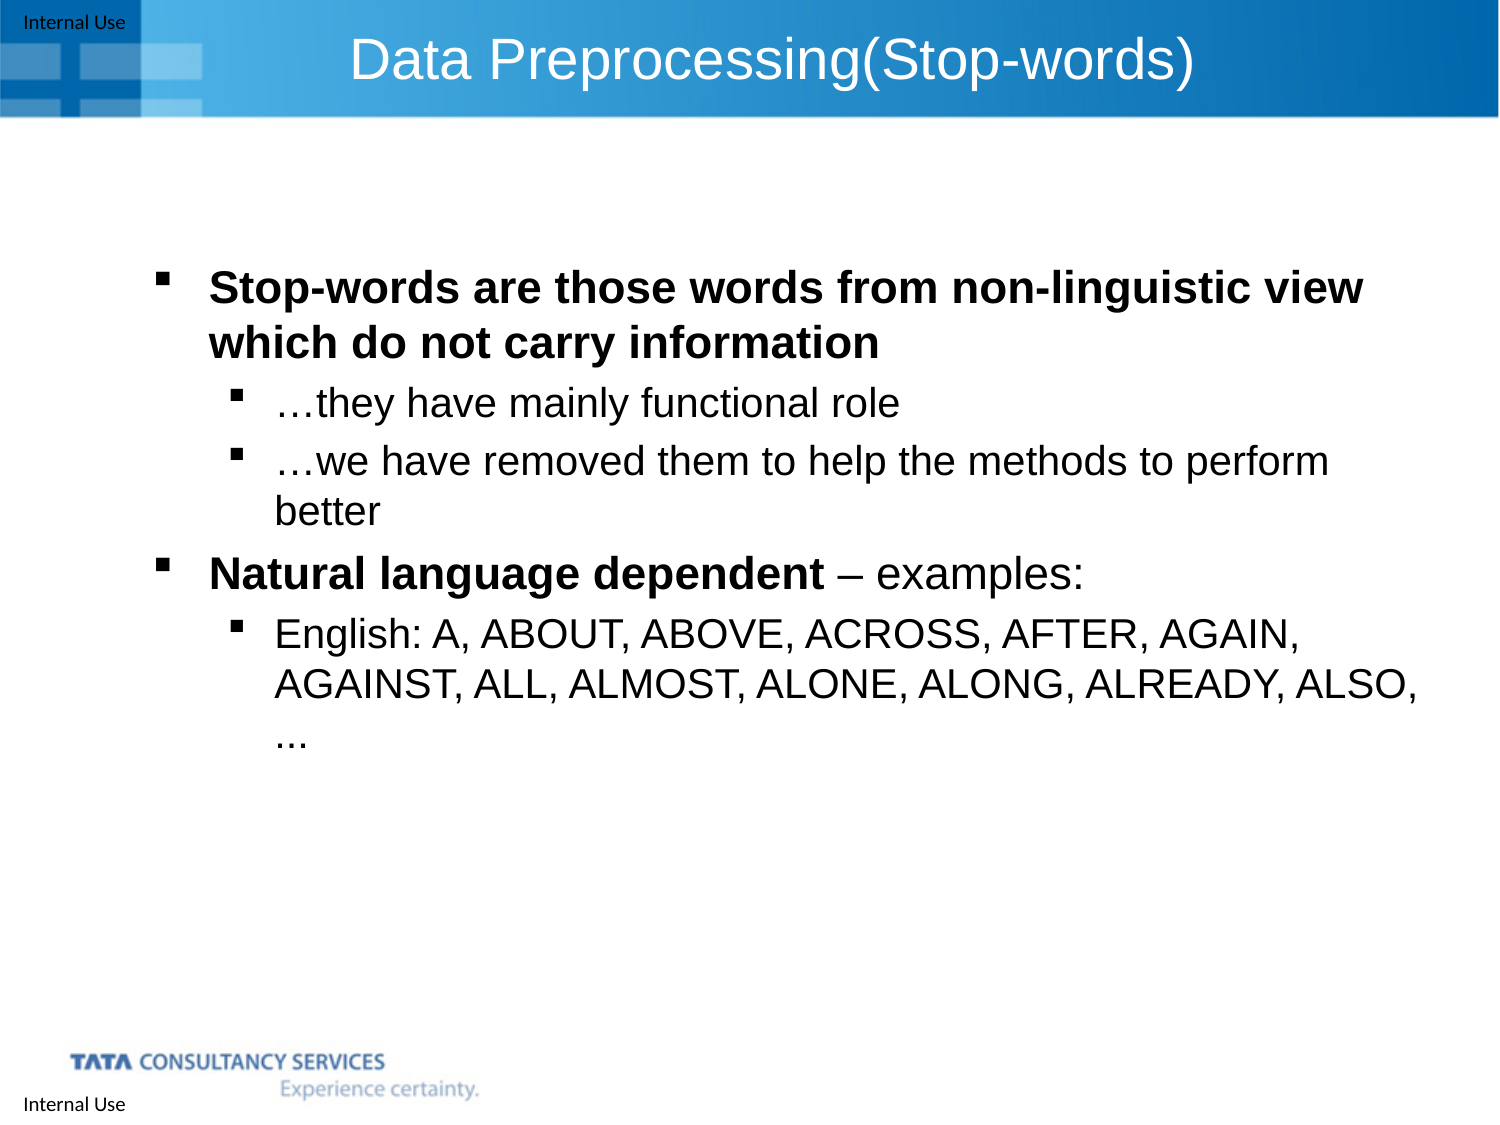

Data Preprocessing(Stop-words)
Stop-words are those words from non-linguistic view which do not carry information
…they have mainly functional role
…we have removed them to help the methods to perform better
Natural language dependent – examples:
English: A, ABOUT, ABOVE, ACROSS, AFTER, AGAIN, AGAINST, ALL, ALMOST, ALONE, ALONG, ALREADY, ALSO, ...